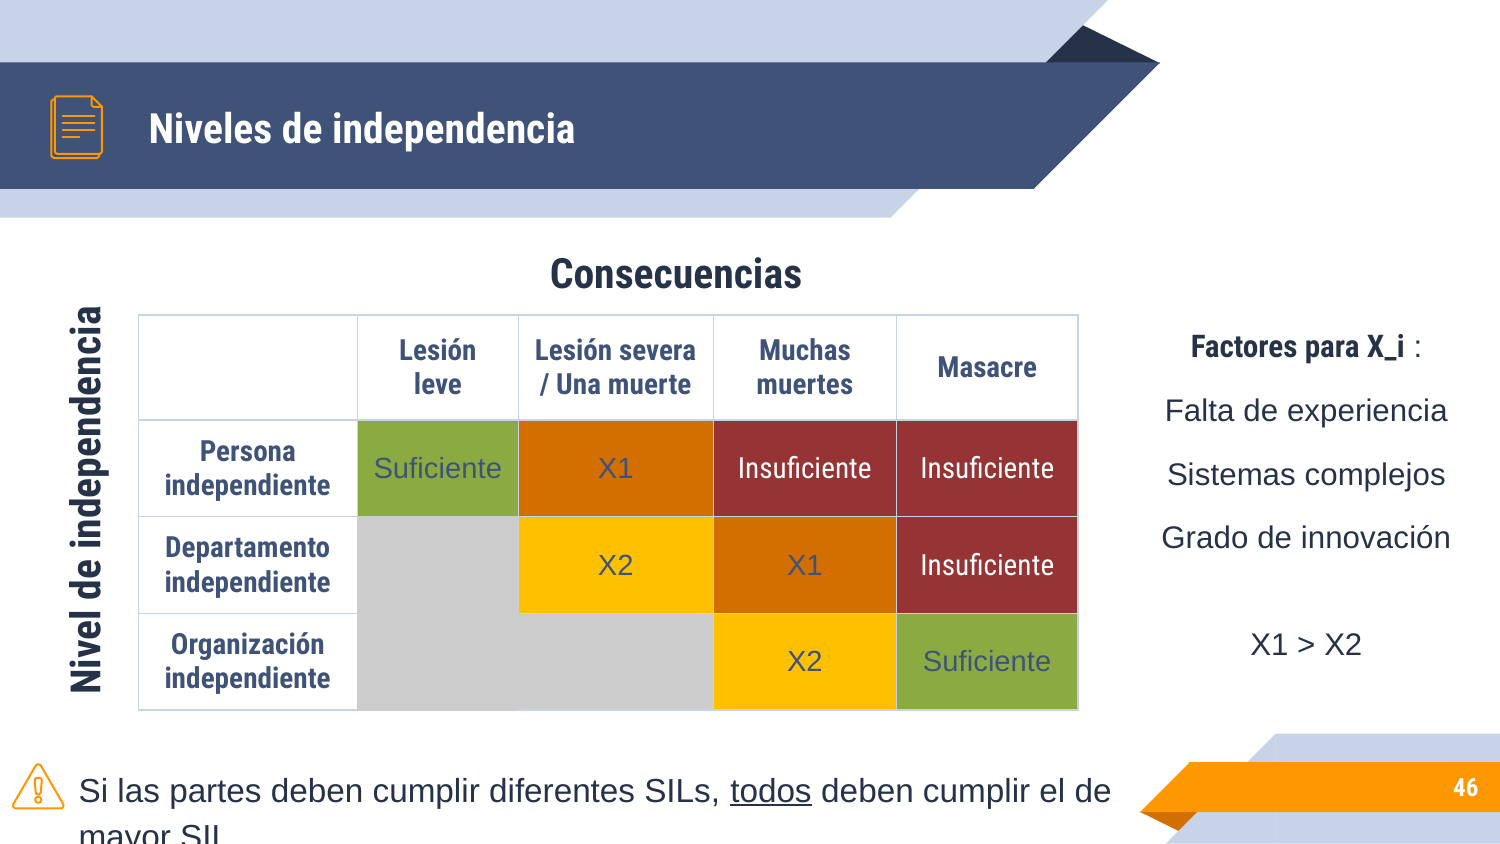

# Niveles de independencia

Consecuencias
Factores para X_i :
Falta de experiencia
Sistemas complejos
Grado de innovación
X1 > X2
|  | Lesión leve | Lesión severa / Una muerte | Muchas muertes | Masacre |
| --- | --- | --- | --- | --- |
| Persona independiente | Suficiente | X1 | Insuficiente | Insuficiente |
| Departamento independiente |  | X2 | X1 | Insuficiente |
| Organización independiente |  |  | X2 | Suficiente |
Nivel de independencia
Si las partes deben cumplir diferentes SILs, todos deben cumplir el de mayor SIL
46